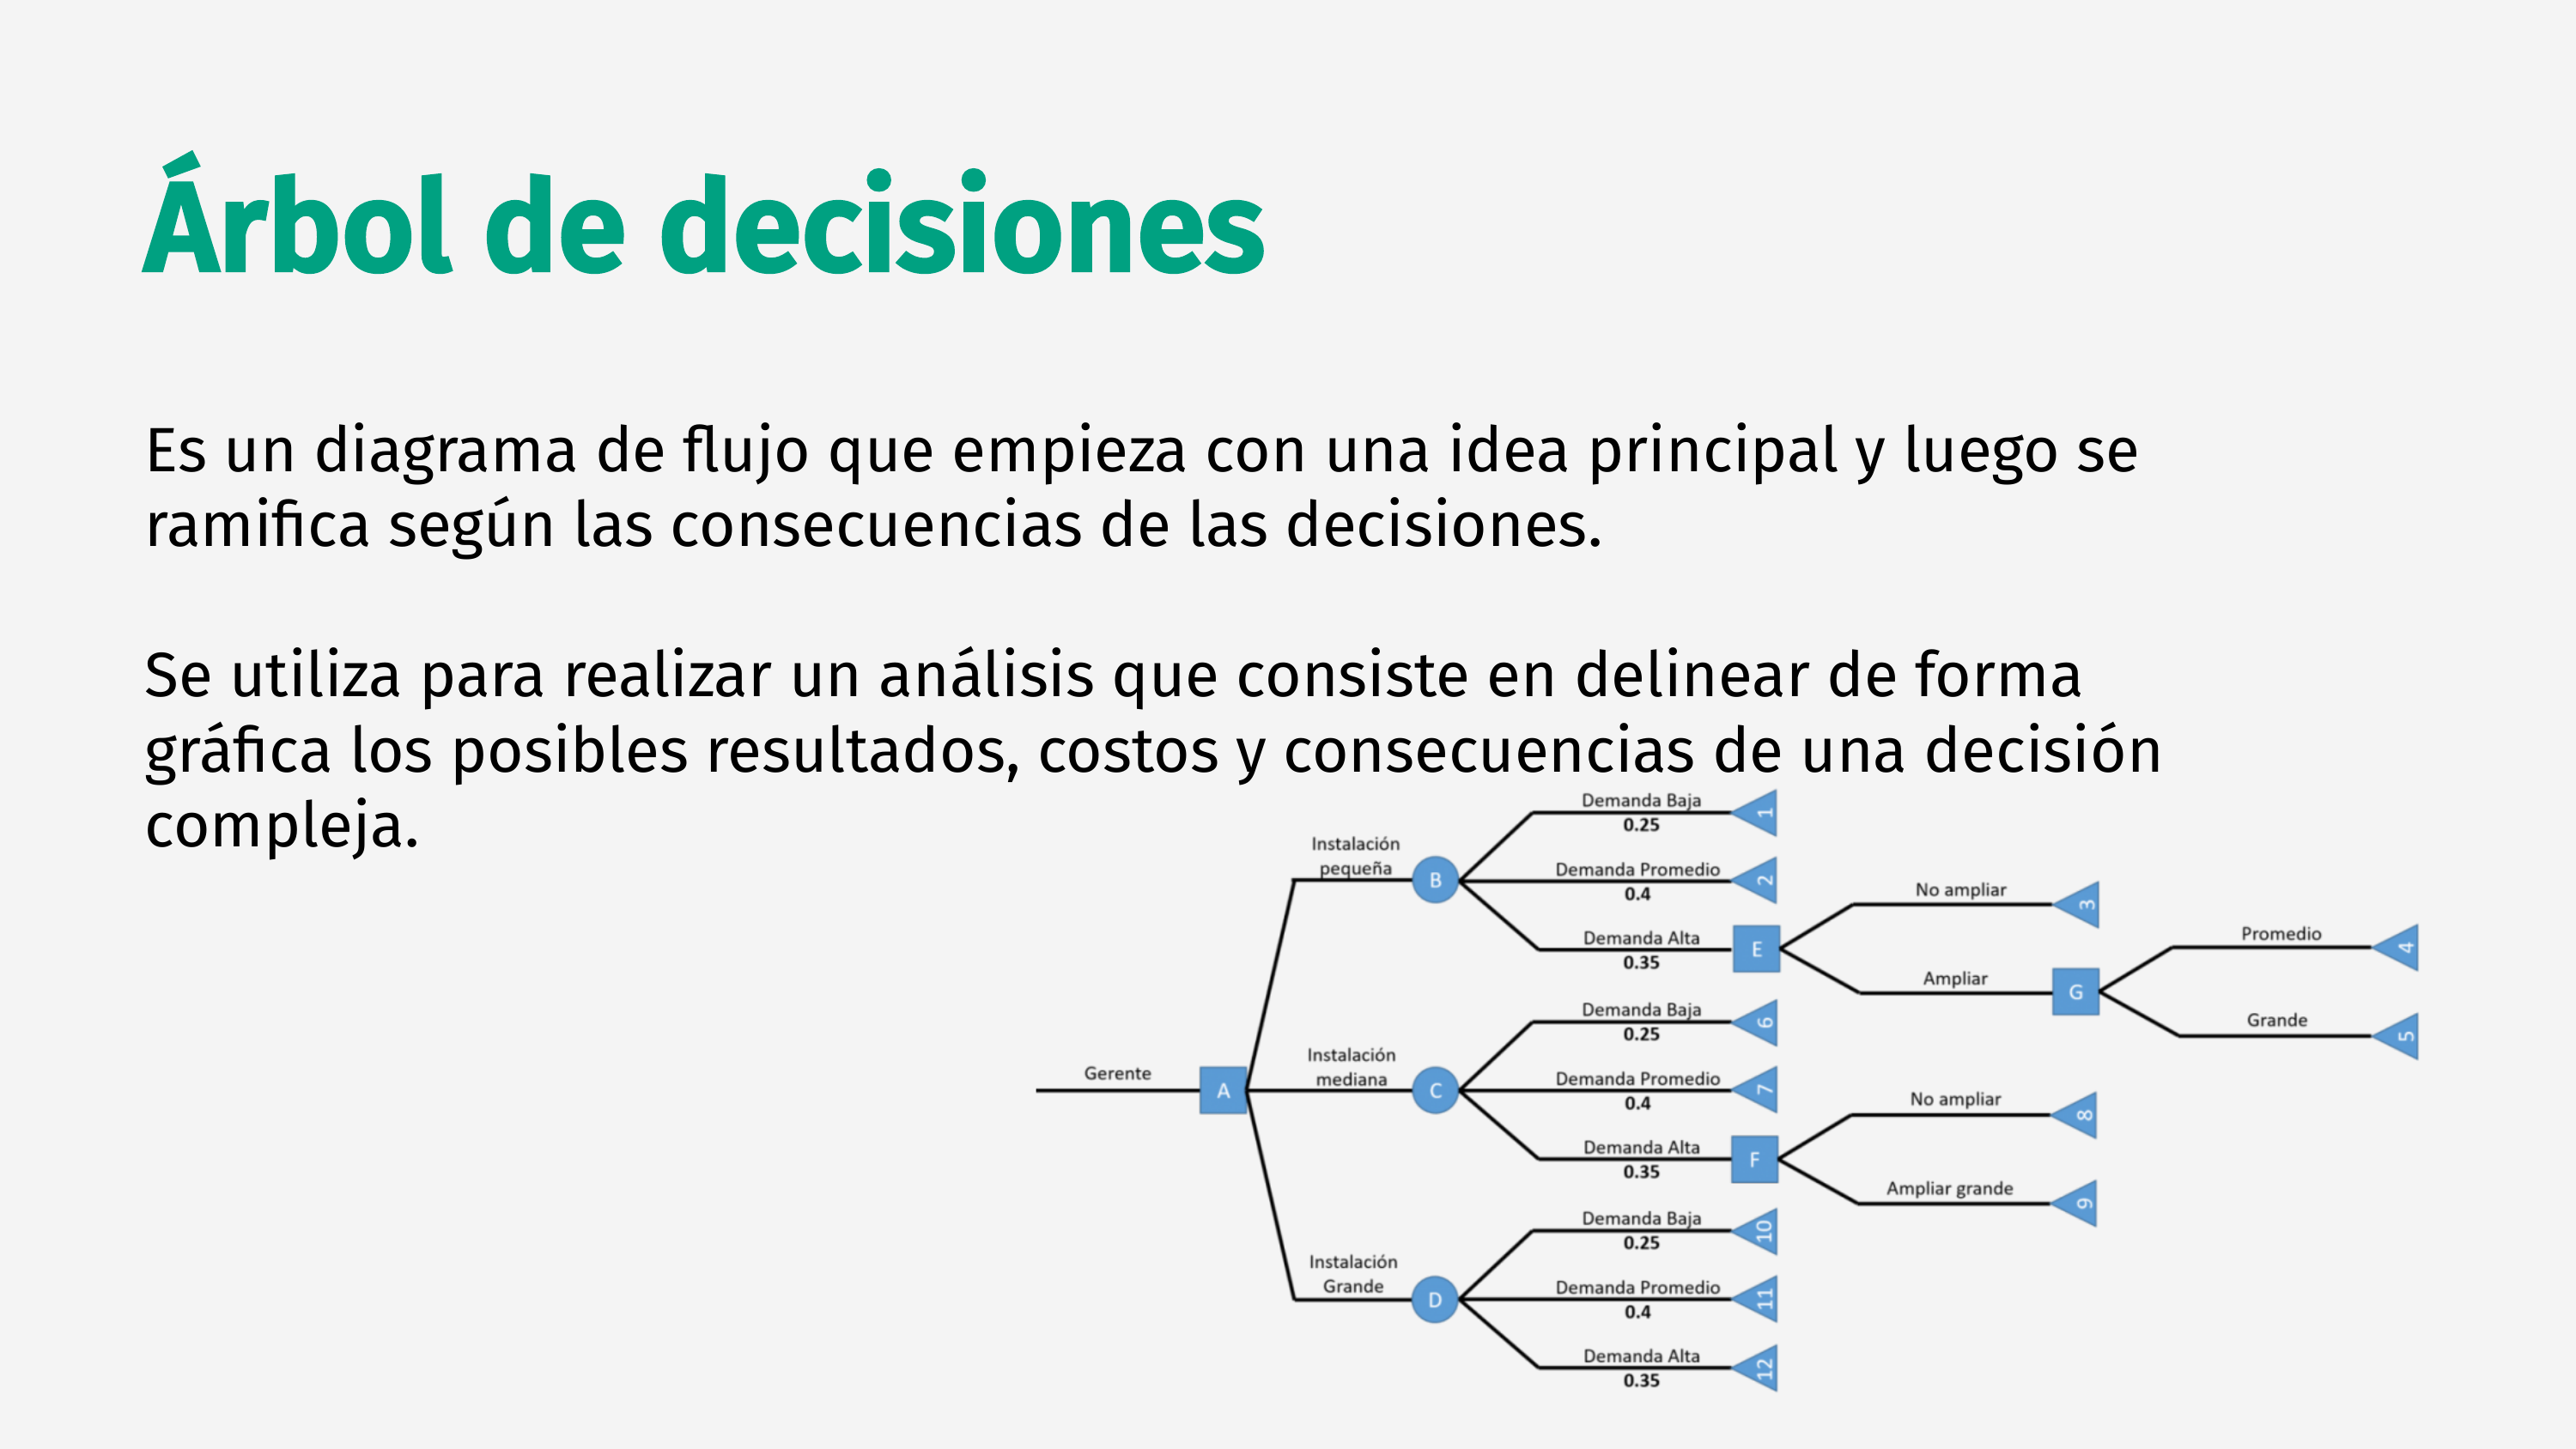

Árbol de decisiones
Es un diagrama de flujo que empieza con una idea principal y luego se ramifica según las consecuencias de las decisiones.

Se utiliza para realizar un análisis que consiste en delinear de forma gráfica los posibles resultados, costos y consecuencias de una decisión compleja.